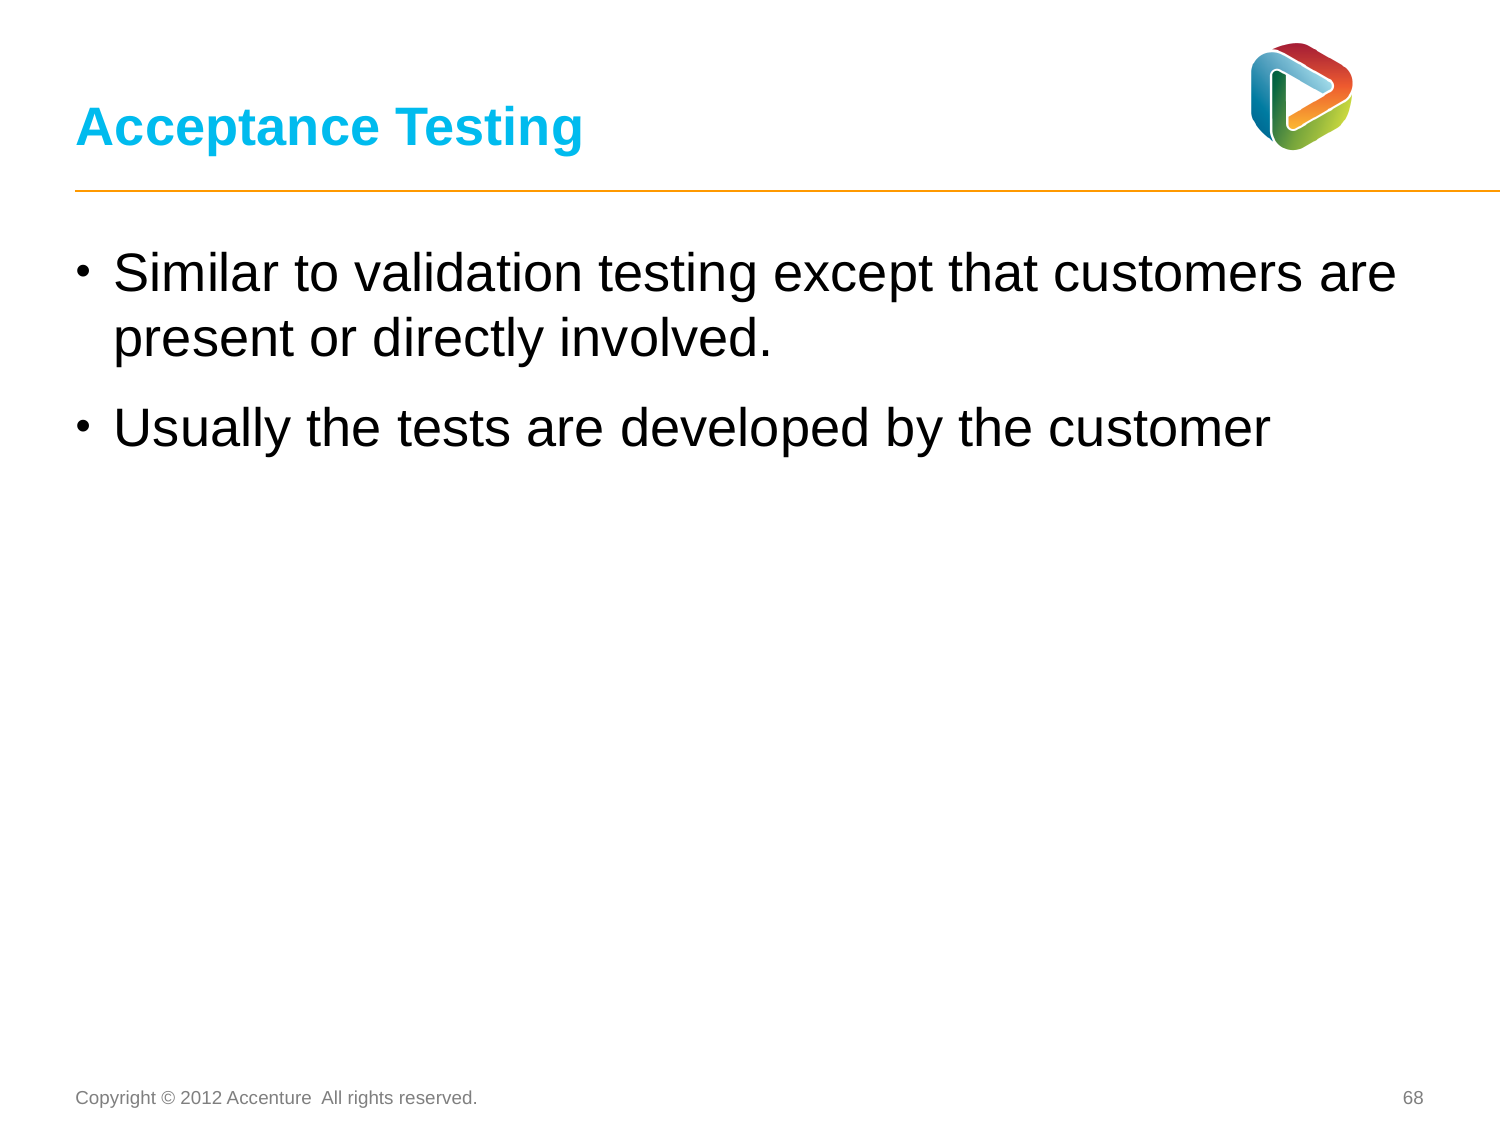

# Acceptance Testing
Similar to validation testing except that customers are present or directly involved.
Usually the tests are developed by the customer